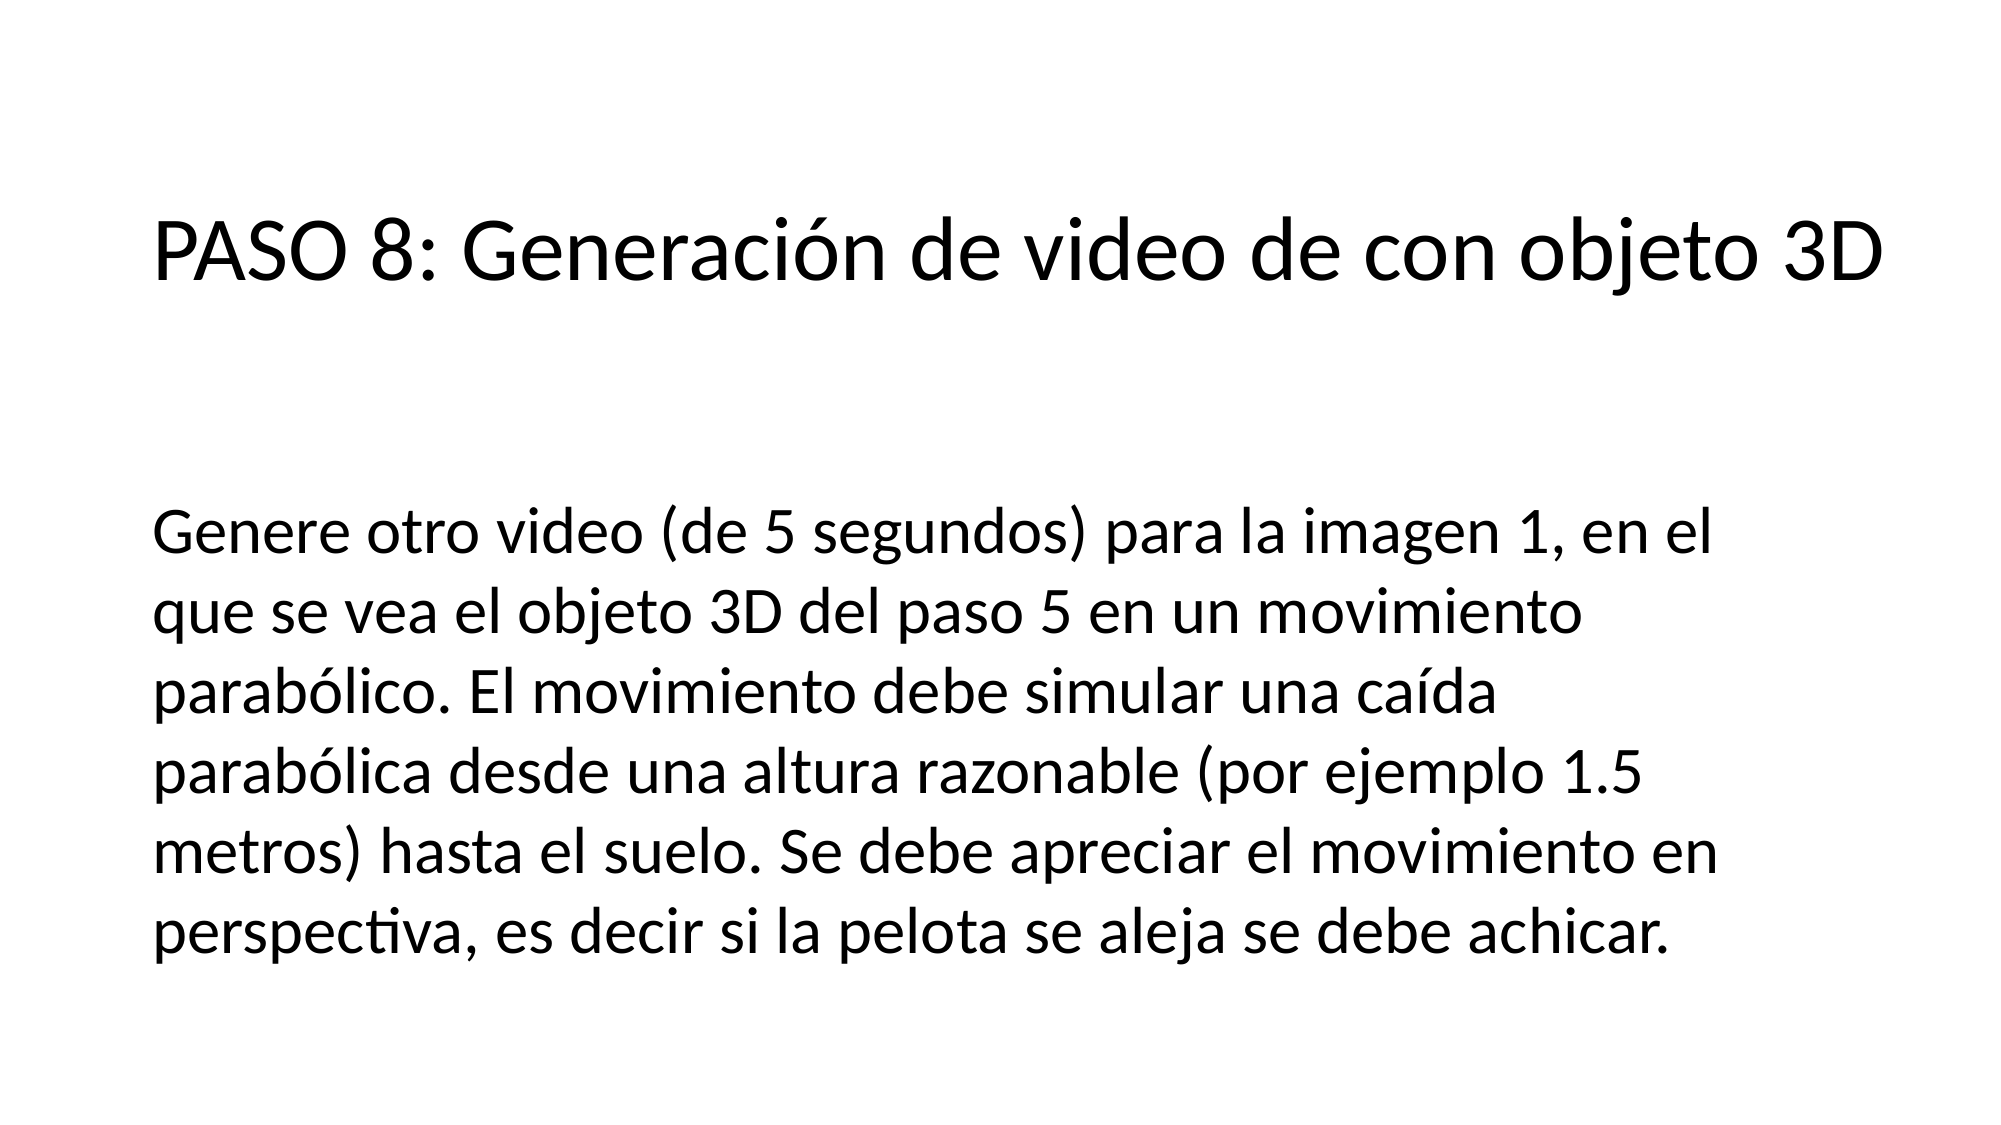

# PASO 8: Generación de video de con objeto 3D
Genere otro video (de 5 segundos) para la imagen 1, en el que se vea el objeto 3D del paso 5 en un movimiento parabólico. El movimiento debe simular una caída parabólica desde una altura razonable (por ejemplo 1.5 metros) hasta el suelo. Se debe apreciar el movimiento en perspectiva, es decir si la pelota se aleja se debe achicar.